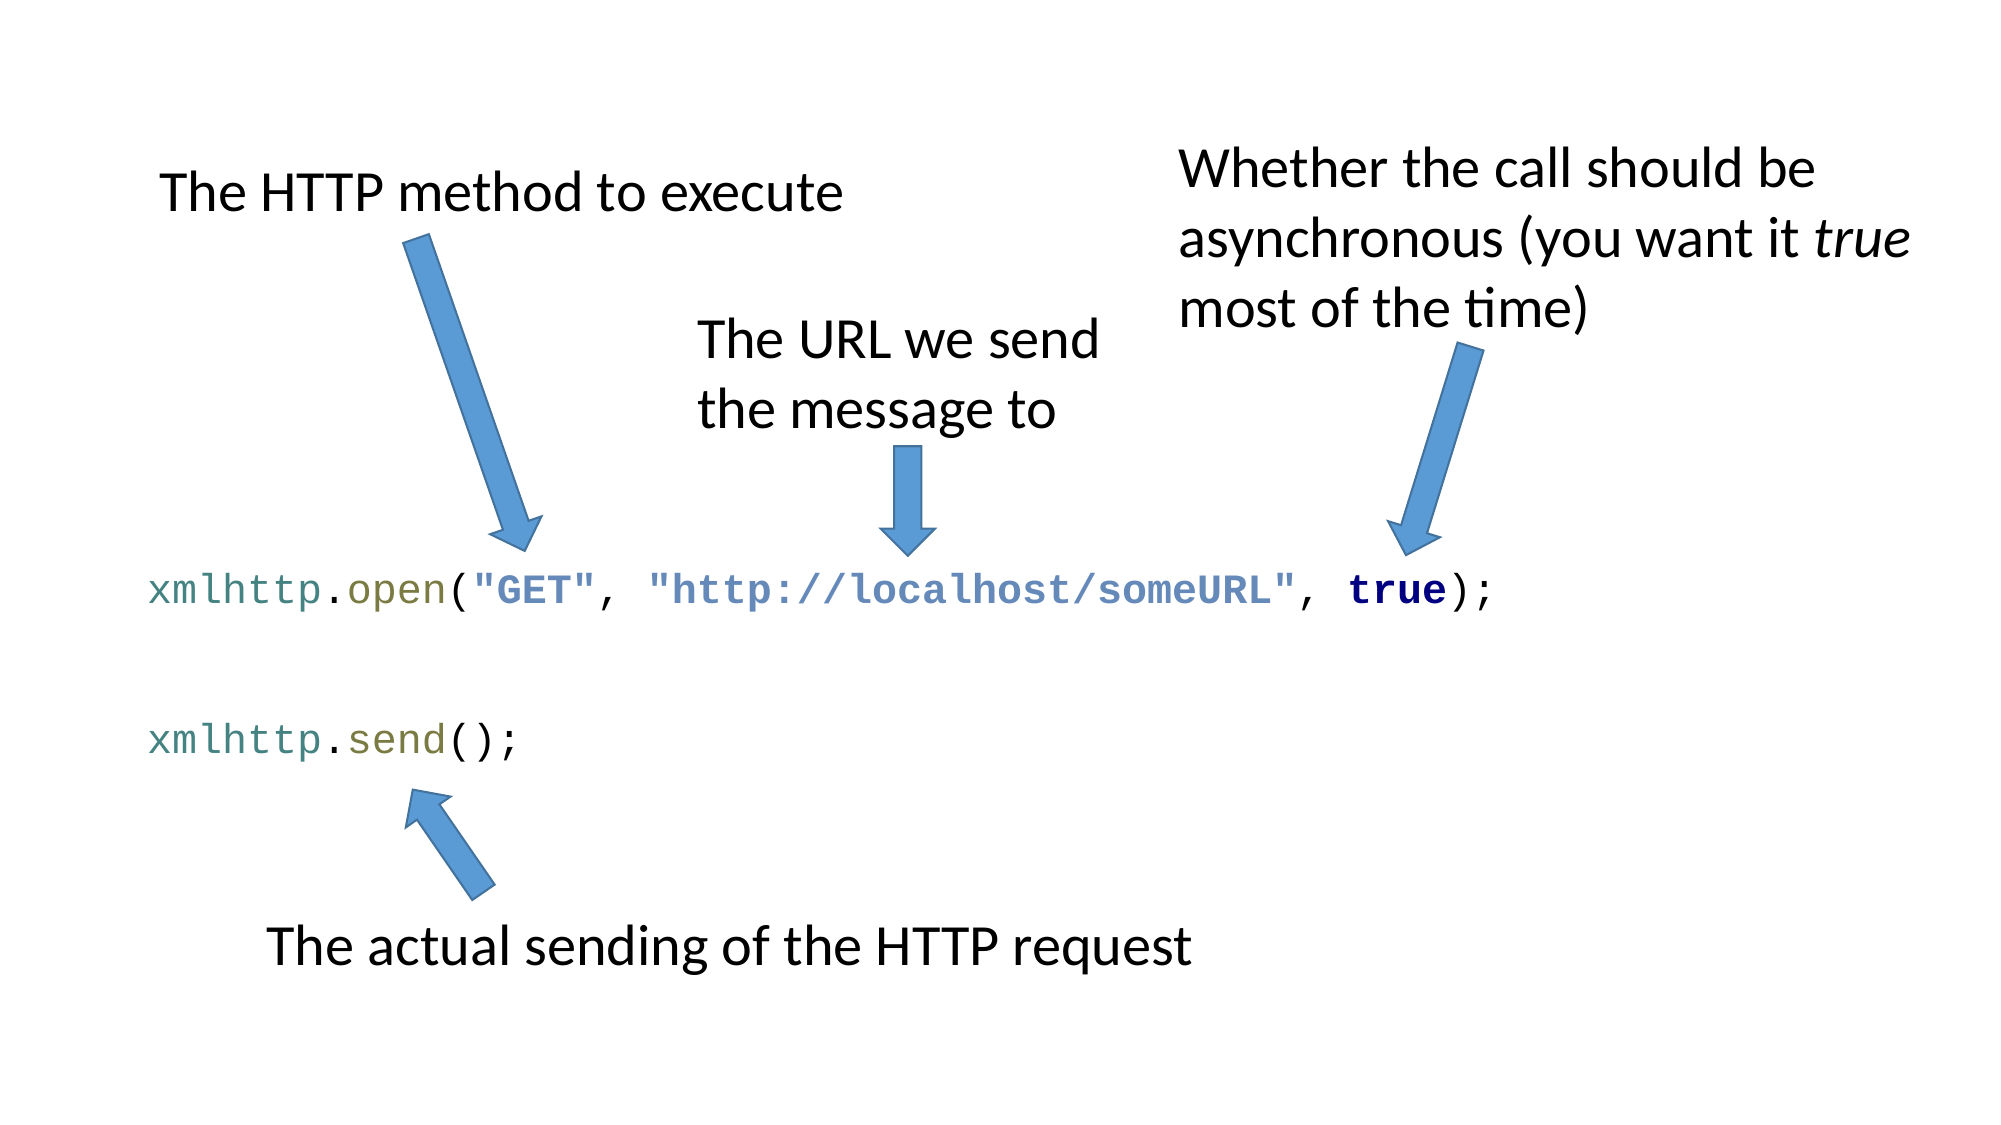

Whether the call should be asynchronous (you want it true most of the time)
The HTTP method to execute
The URL we send the message to

    xmlhttp.open("GET", "http://localhost/someURL", true);

    xmlhttp.send();

The actual sending of the HTTP request